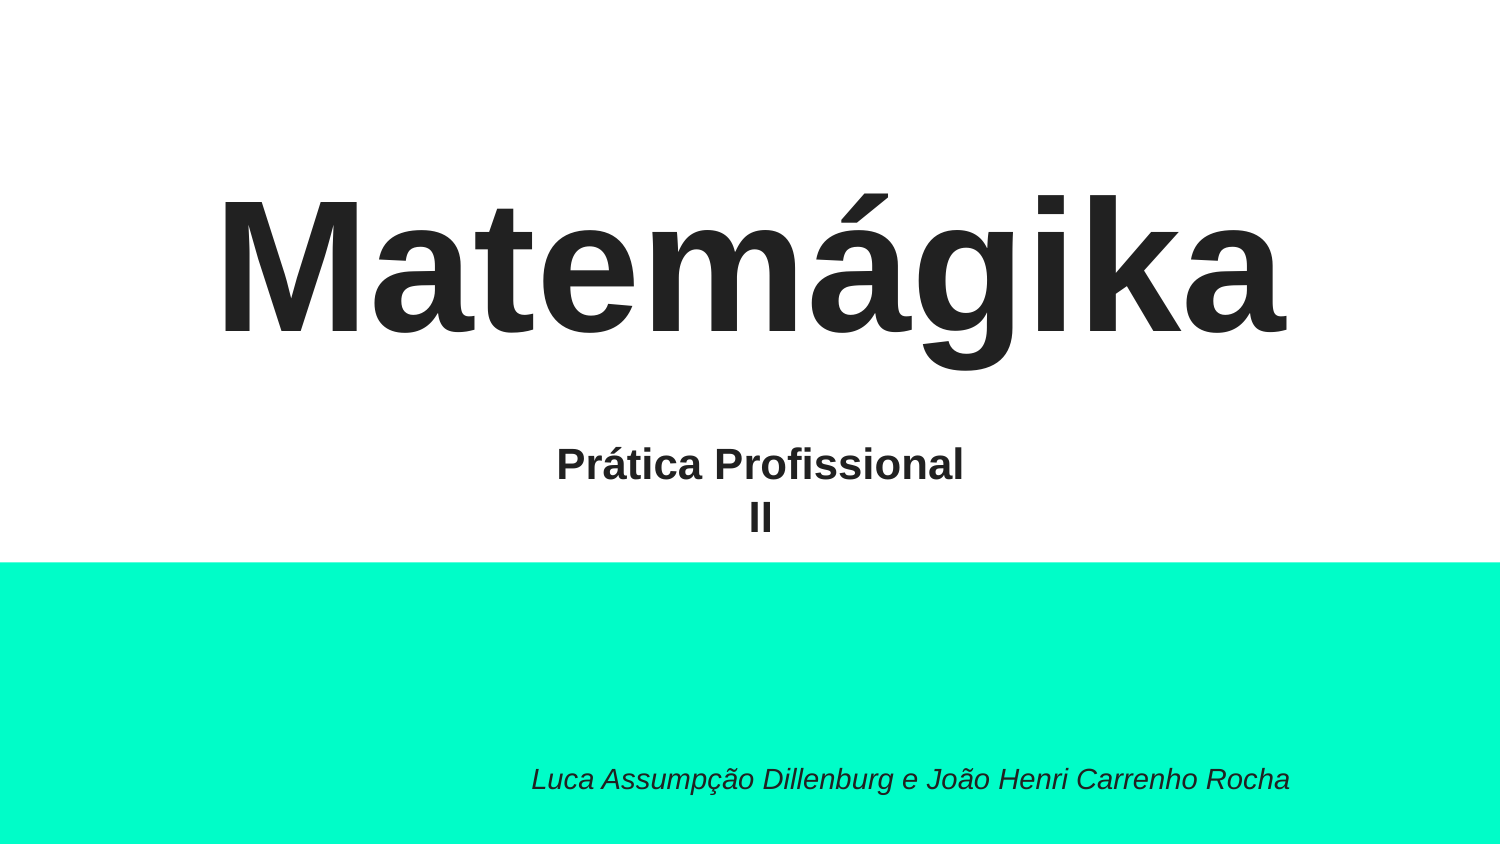

# Matemágika
Prática Profissional
II
Luca Assumpção Dillenburg e João Henri Carrenho Rocha